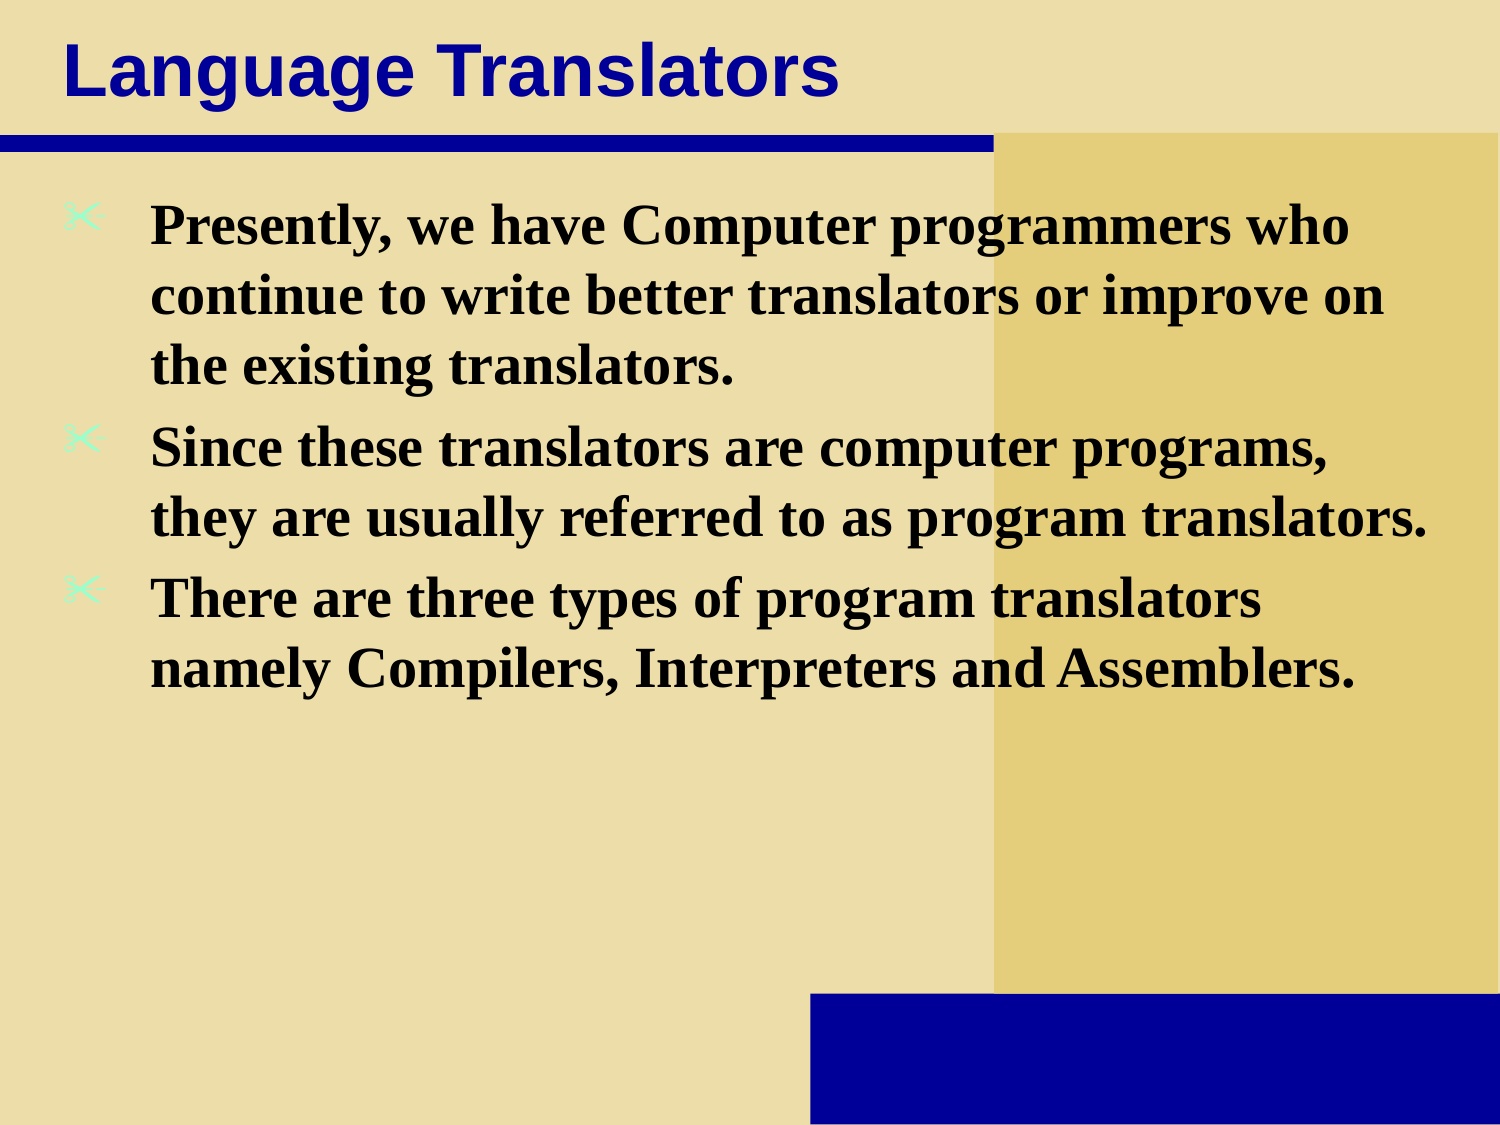

# Language Translators
Presently, we have Computer programmers who continue to write better translators or improve on the existing translators.
Since these translators are computer programs, they are usually referred to as program translators.
There are three types of program translators namely Compilers, Interpreters and Assemblers.